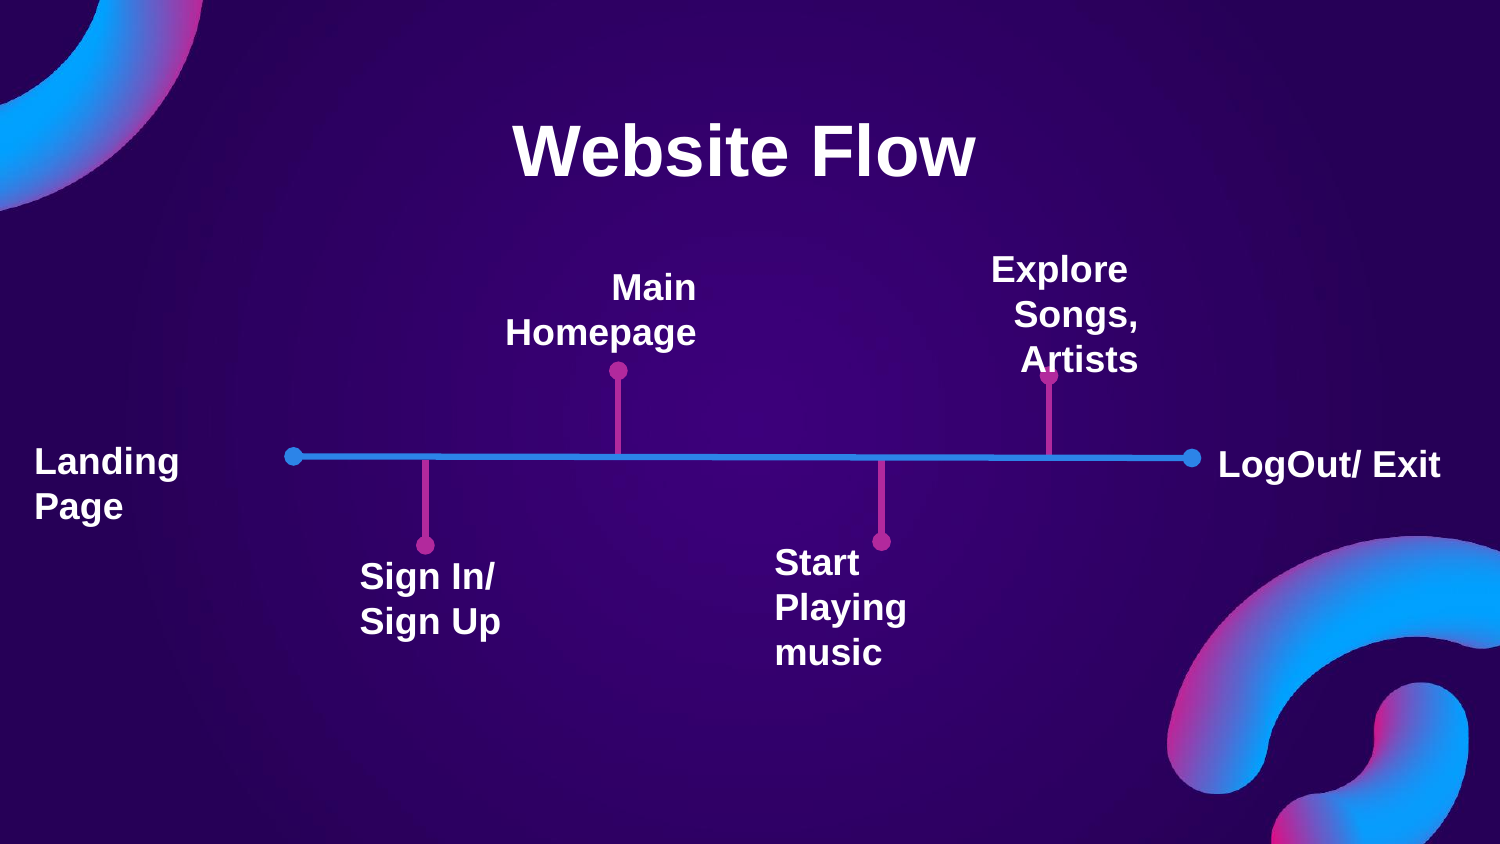

# Website Flow
Main Homepage
Explore
Songs, Artists
LogOut/ Exit
Landing Page

Sign In/
Sign Up
Start Playing music